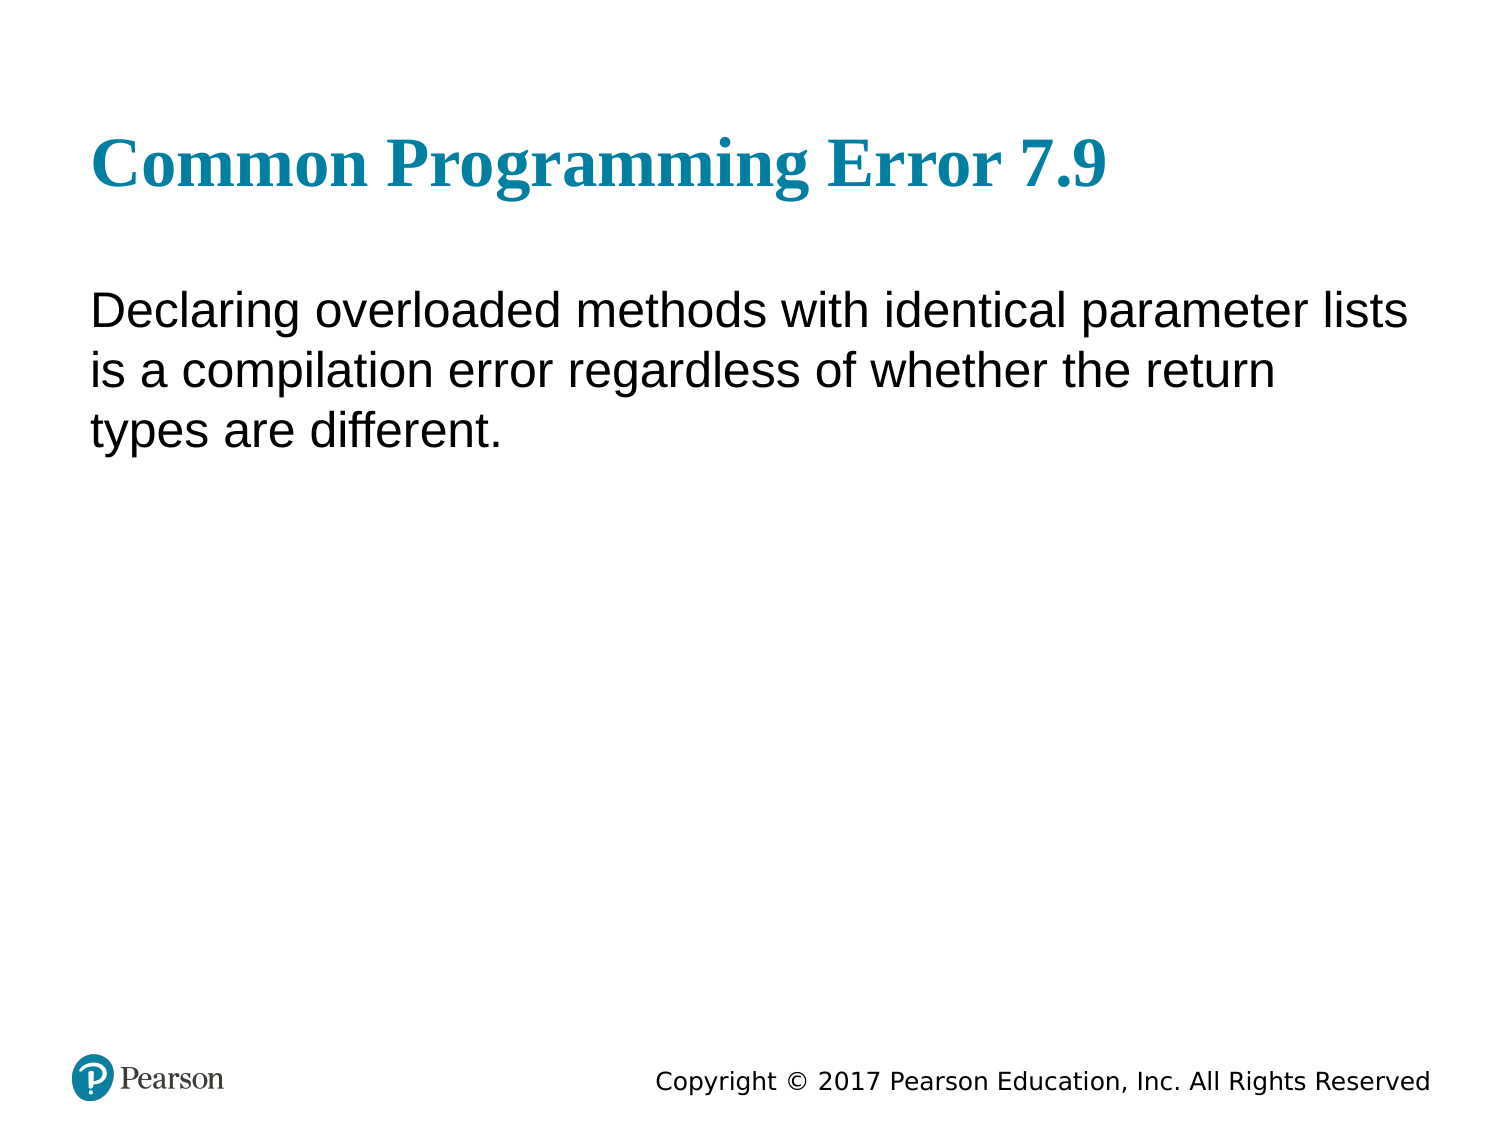

# Common Programming Error 7.9
Declaring overloaded methods with identical parameter lists is a compilation error regardless of whether the return types are different.